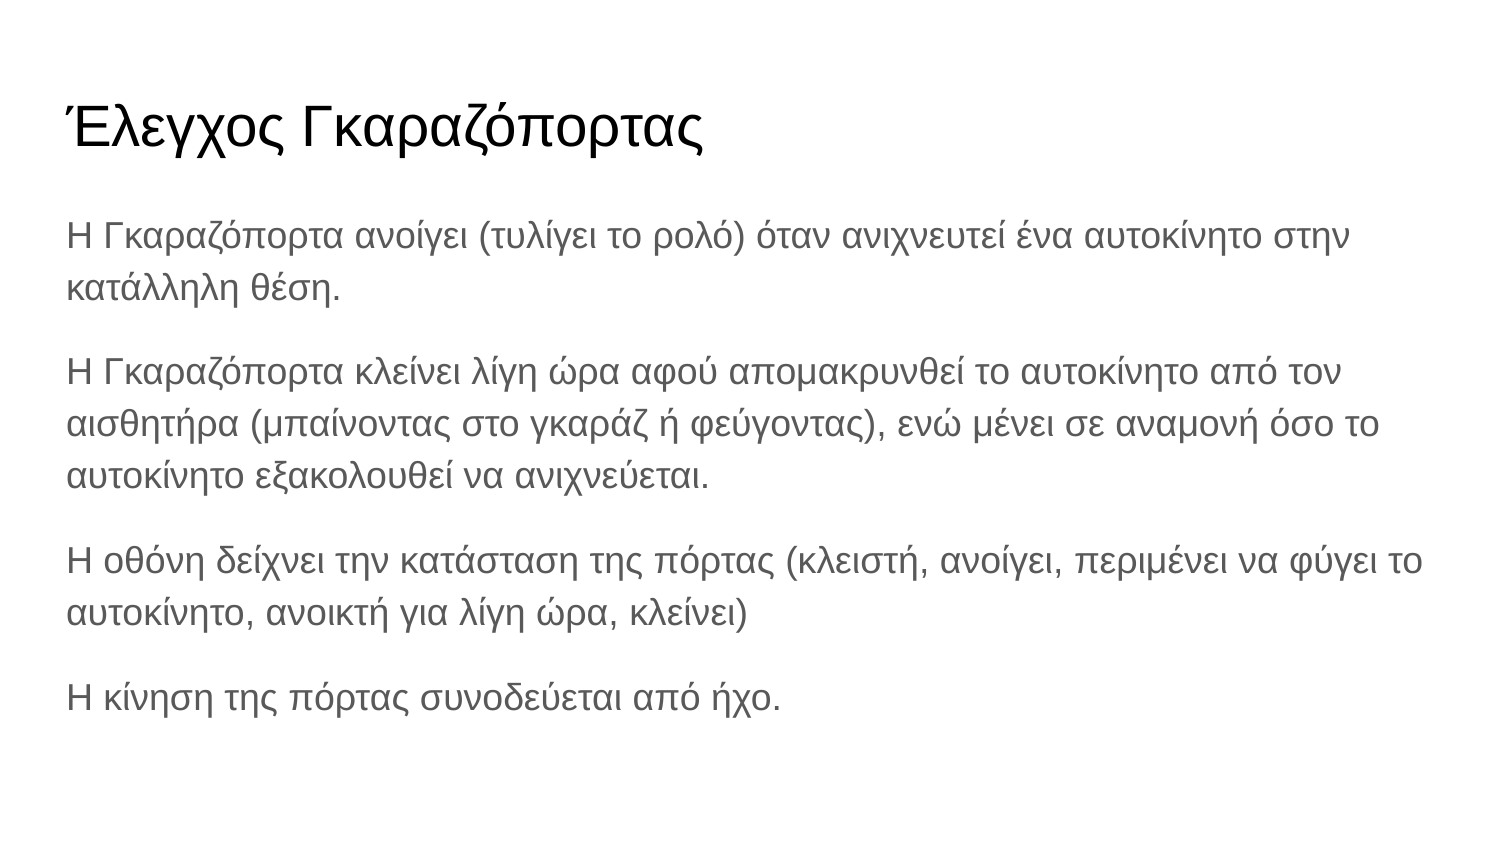

# Έλεγχος Γκαραζόπορτας
Η Γκαραζόπορτα ανοίγει (τυλίγει το ρολό) όταν ανιχνευτεί ένα αυτοκίνητο στην κατάλληλη θέση.
Η Γκαραζόπορτα κλείνει λίγη ώρα αφού απομακρυνθεί το αυτοκίνητο από τον αισθητήρα (μπαίνοντας στο γκαράζ ή φεύγοντας), ενώ μένει σε αναμονή όσο το αυτοκίνητο εξακολουθεί να ανιχνεύεται.
Η οθόνη δείχνει την κατάσταση της πόρτας (κλειστή, ανοίγει, περιμένει να φύγει το αυτοκίνητο, ανοικτή για λίγη ώρα, κλείνει)
Η κίνηση της πόρτας συνοδεύεται από ήχο.